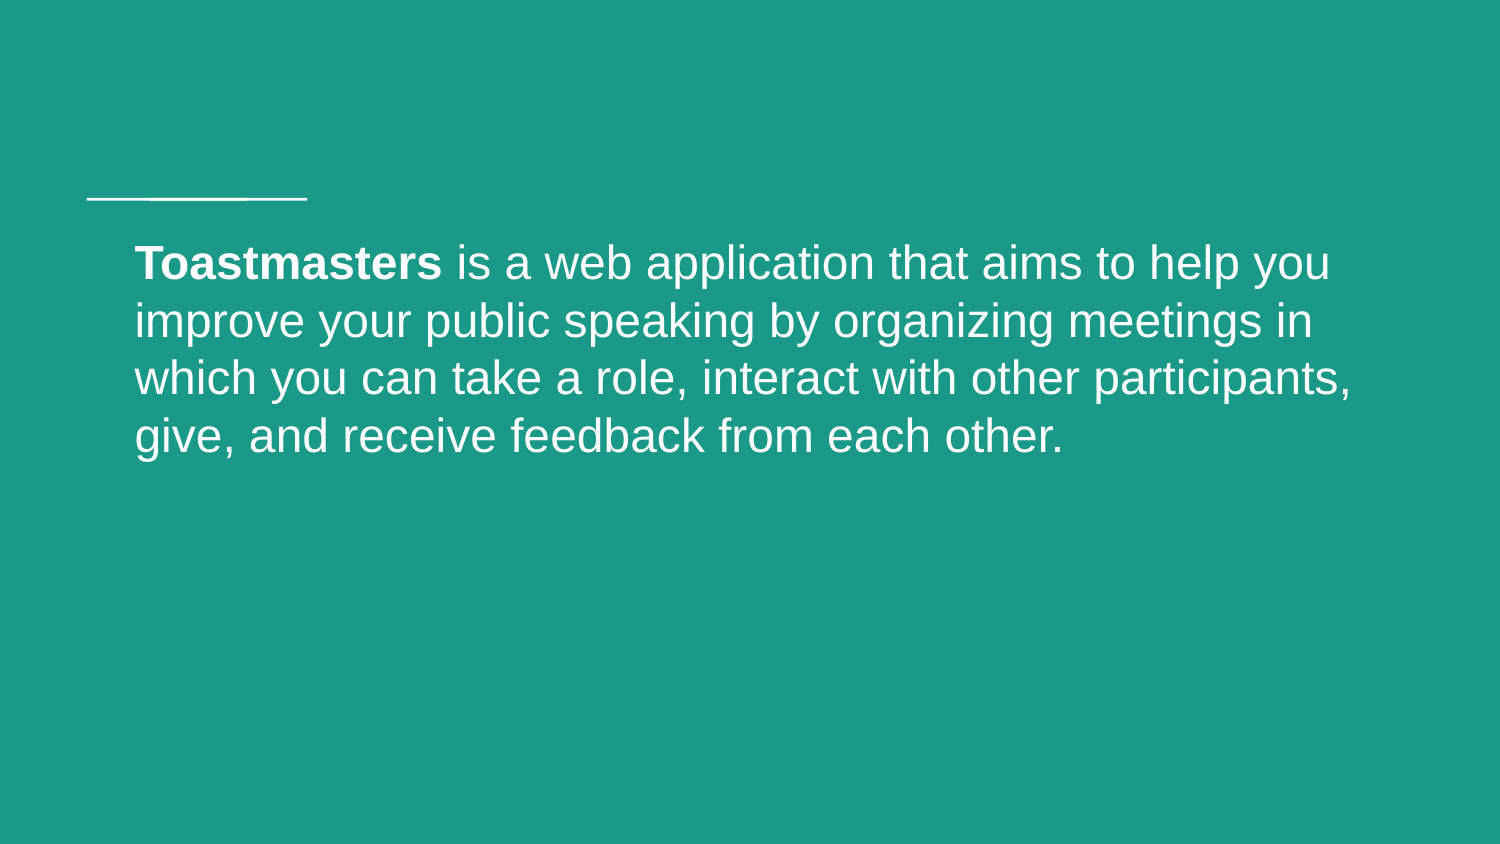

# Toastmasters is a web application that aims to help you improve your public speaking by organizing meetings in which you can take a role, interact with other participants, give, and receive feedback from each other.